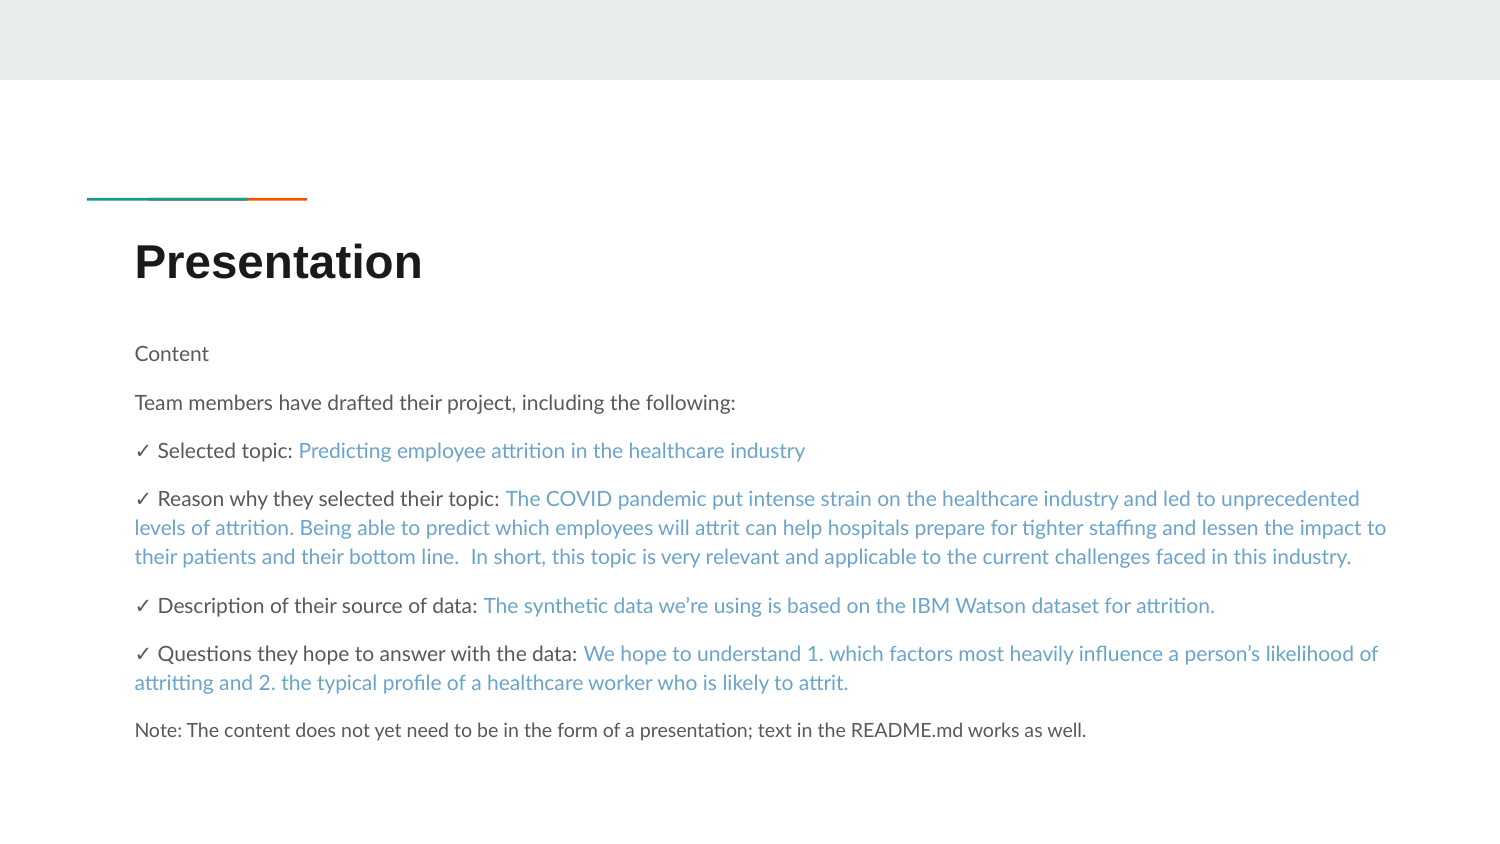

# Presentation
Content
Team members have drafted their project, including the following:
✓ Selected topic: Predicting employee attrition in the healthcare industry
✓ Reason why they selected their topic: The COVID pandemic put intense strain on the healthcare industry and led to unprecedented levels of attrition. Being able to predict which employees will attrit can help hospitals prepare for tighter staffing and lessen the impact to their patients and their bottom line.  In short, this topic is very relevant and applicable to the current challenges faced in this industry.
✓ Description of their source of data: The synthetic data we’re using is based on the IBM Watson dataset for attrition.
✓ Questions they hope to answer with the data: We hope to understand 1. which factors most heavily influence a person’s likelihood of attritting and 2. the typical profile of a healthcare worker who is likely to attrit.
Note: The content does not yet need to be in the form of a presentation; text in the README.md works as well.